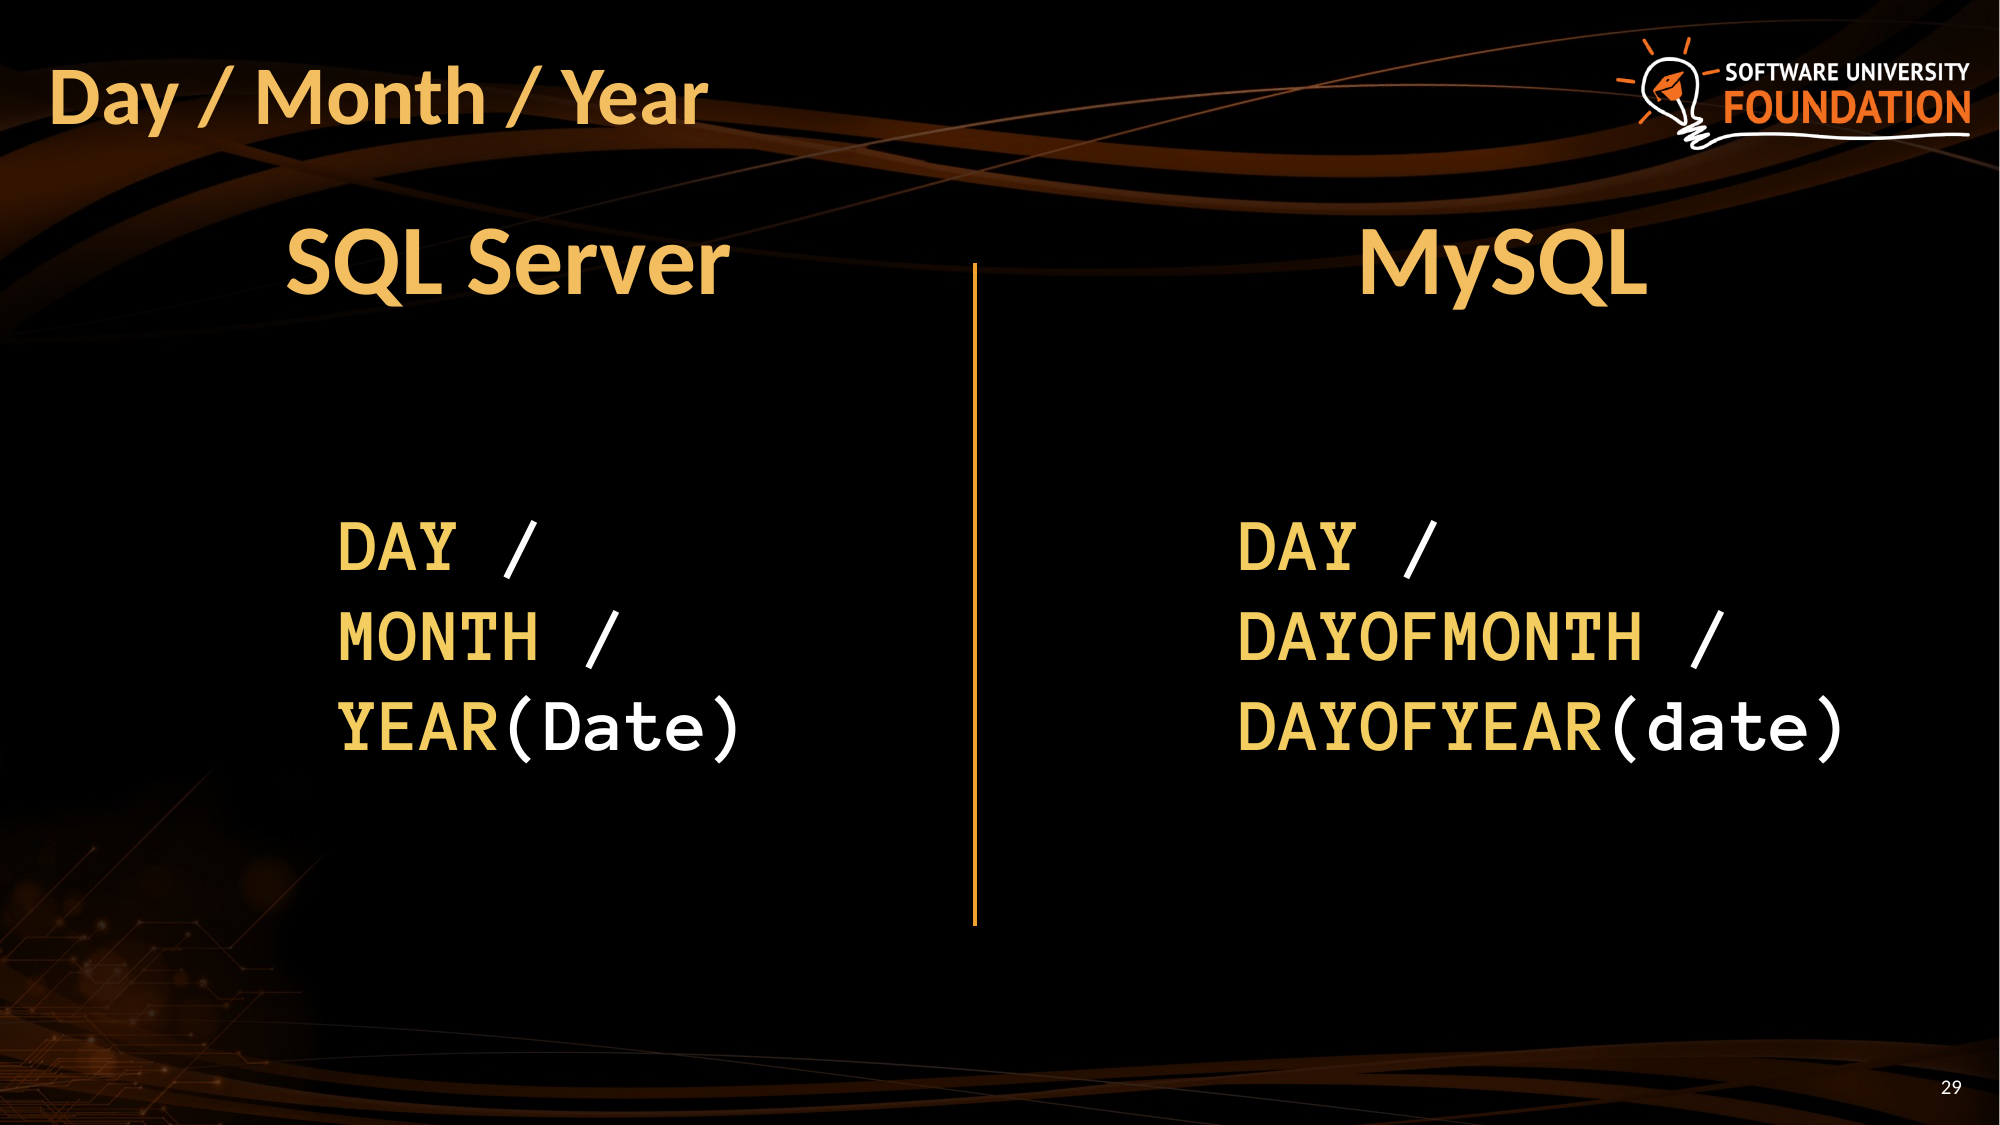

# Day / Month / Year
MySQL

SQL Server

DAY /
MONTH /
YEAR(Date)
DAY /
DAYOFMONTH / DAYOFYEAR(date)
29